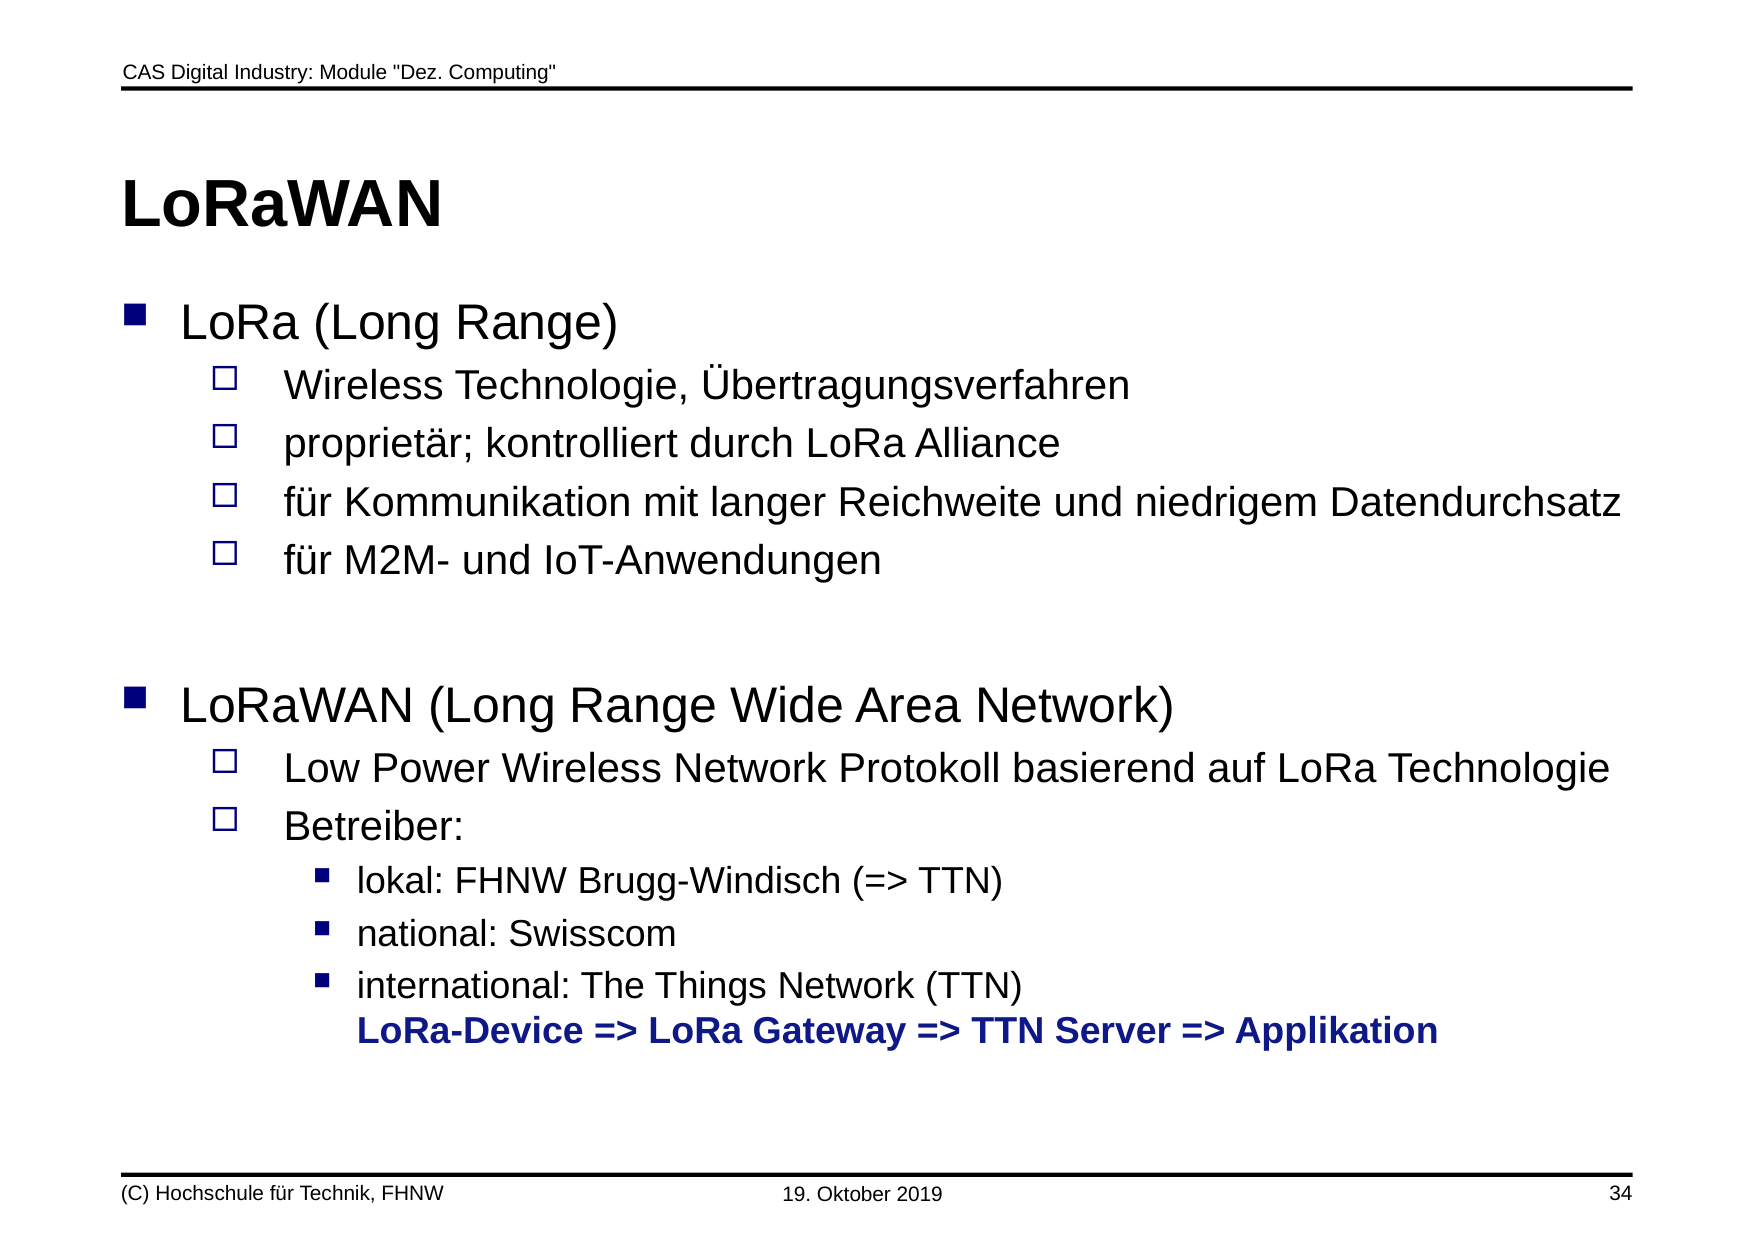

# LoRaWAN
LoRa (Long Range)
Wireless Technologie, Übertragungsverfahren
proprietär; kontrolliert durch LoRa Alliance
für Kommunikation mit langer Reichweite und niedrigem Datendurchsatz
für M2M- und IoT-Anwendungen

LoRaWAN (Long Range Wide Area Network)
Low Power Wireless Network Protokoll basierend auf LoRa Technologie
Betreiber:
lokal: FHNW Brugg-Windisch (=> TTN)
national: Swisscom
international: The Things Network (TTN)
LoRa-Device => LoRa Gateway => TTN Server => Applikation
(C) Hochschule für Technik, FHNW
19. Oktober 2019
34